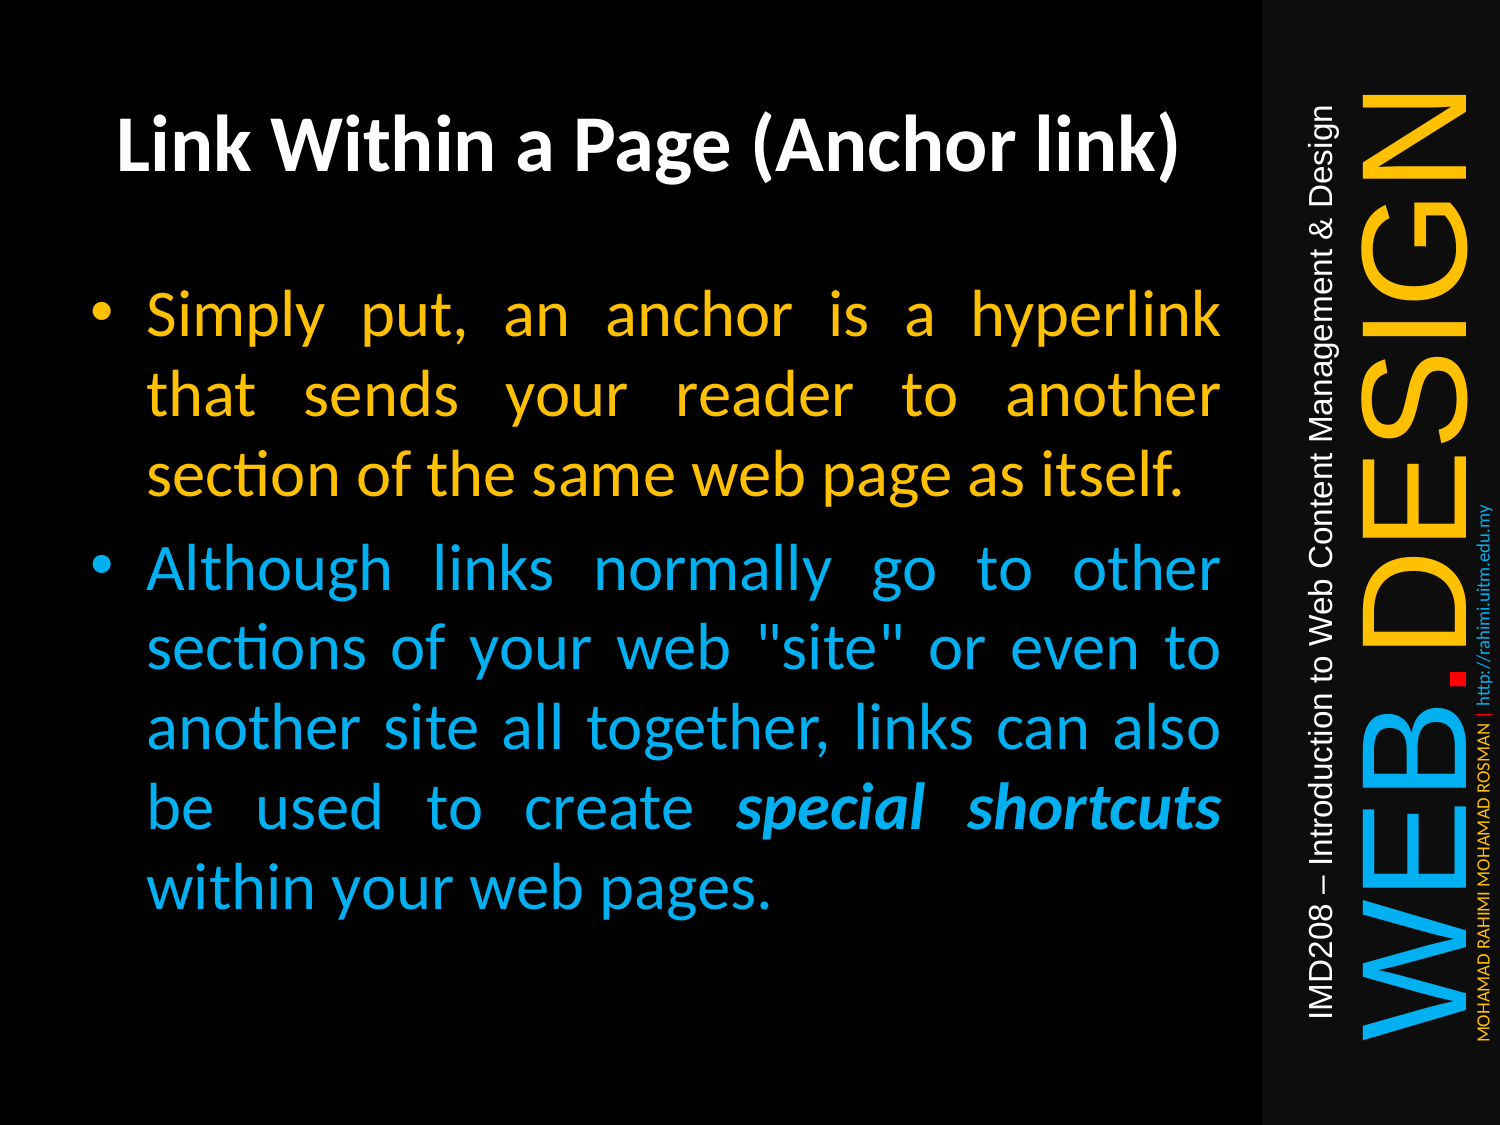

# Link Within a Page (Anchor link)
Simply put, an anchor is a hyperlink that sends your reader to another section of the same web page as itself.
Although links normally go to other sections of your web "site" or even to another site all together, links can also be used to create special shortcuts within your web pages.